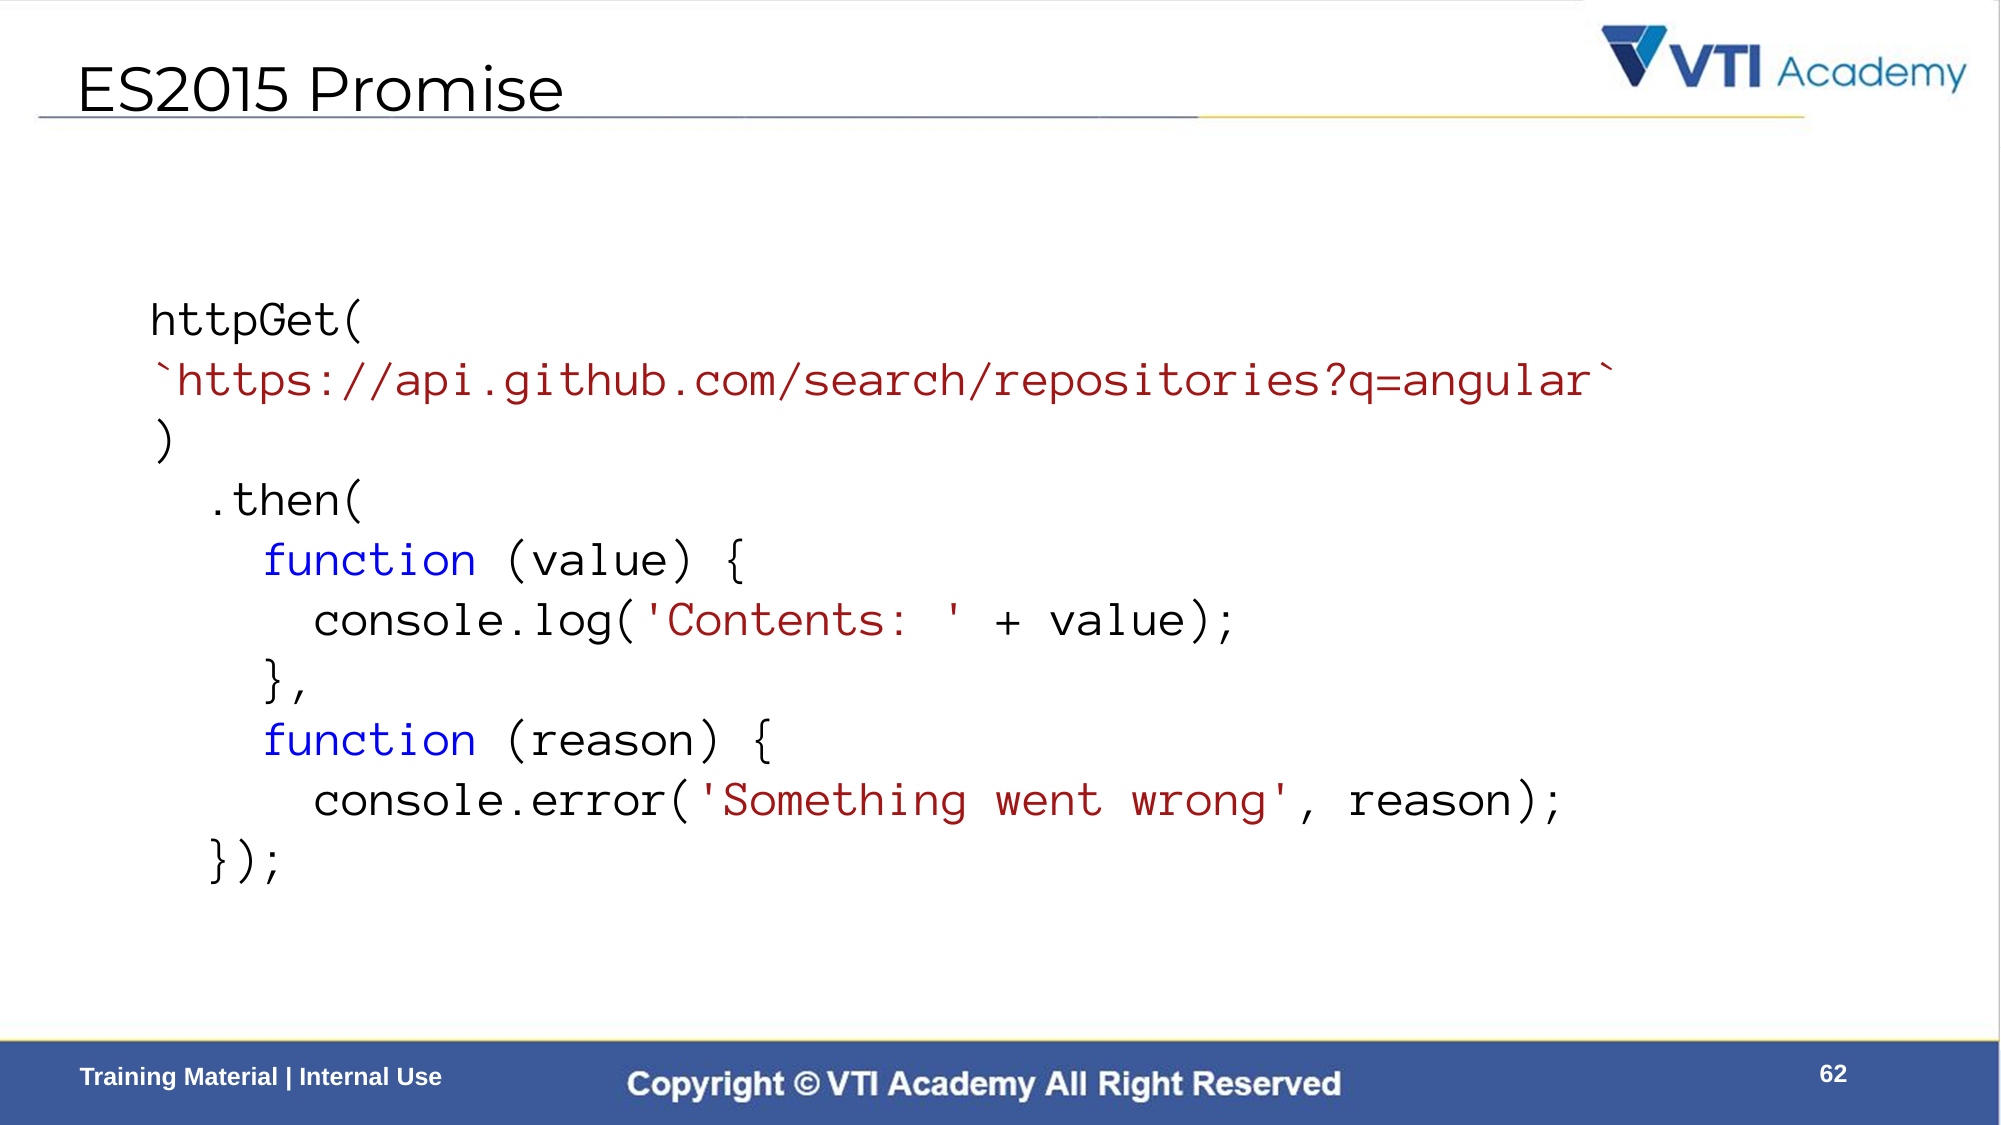

# ES2015 Promise

httpGet(
`https://api.github.com/search/repositories?q=angular`
)
  .then(
    function (value) {
      console.log('Contents: ' + value);
    },
    function (reason) {
      console.error('Something went wrong', reason);
  });
62
Training Material | Internal Use